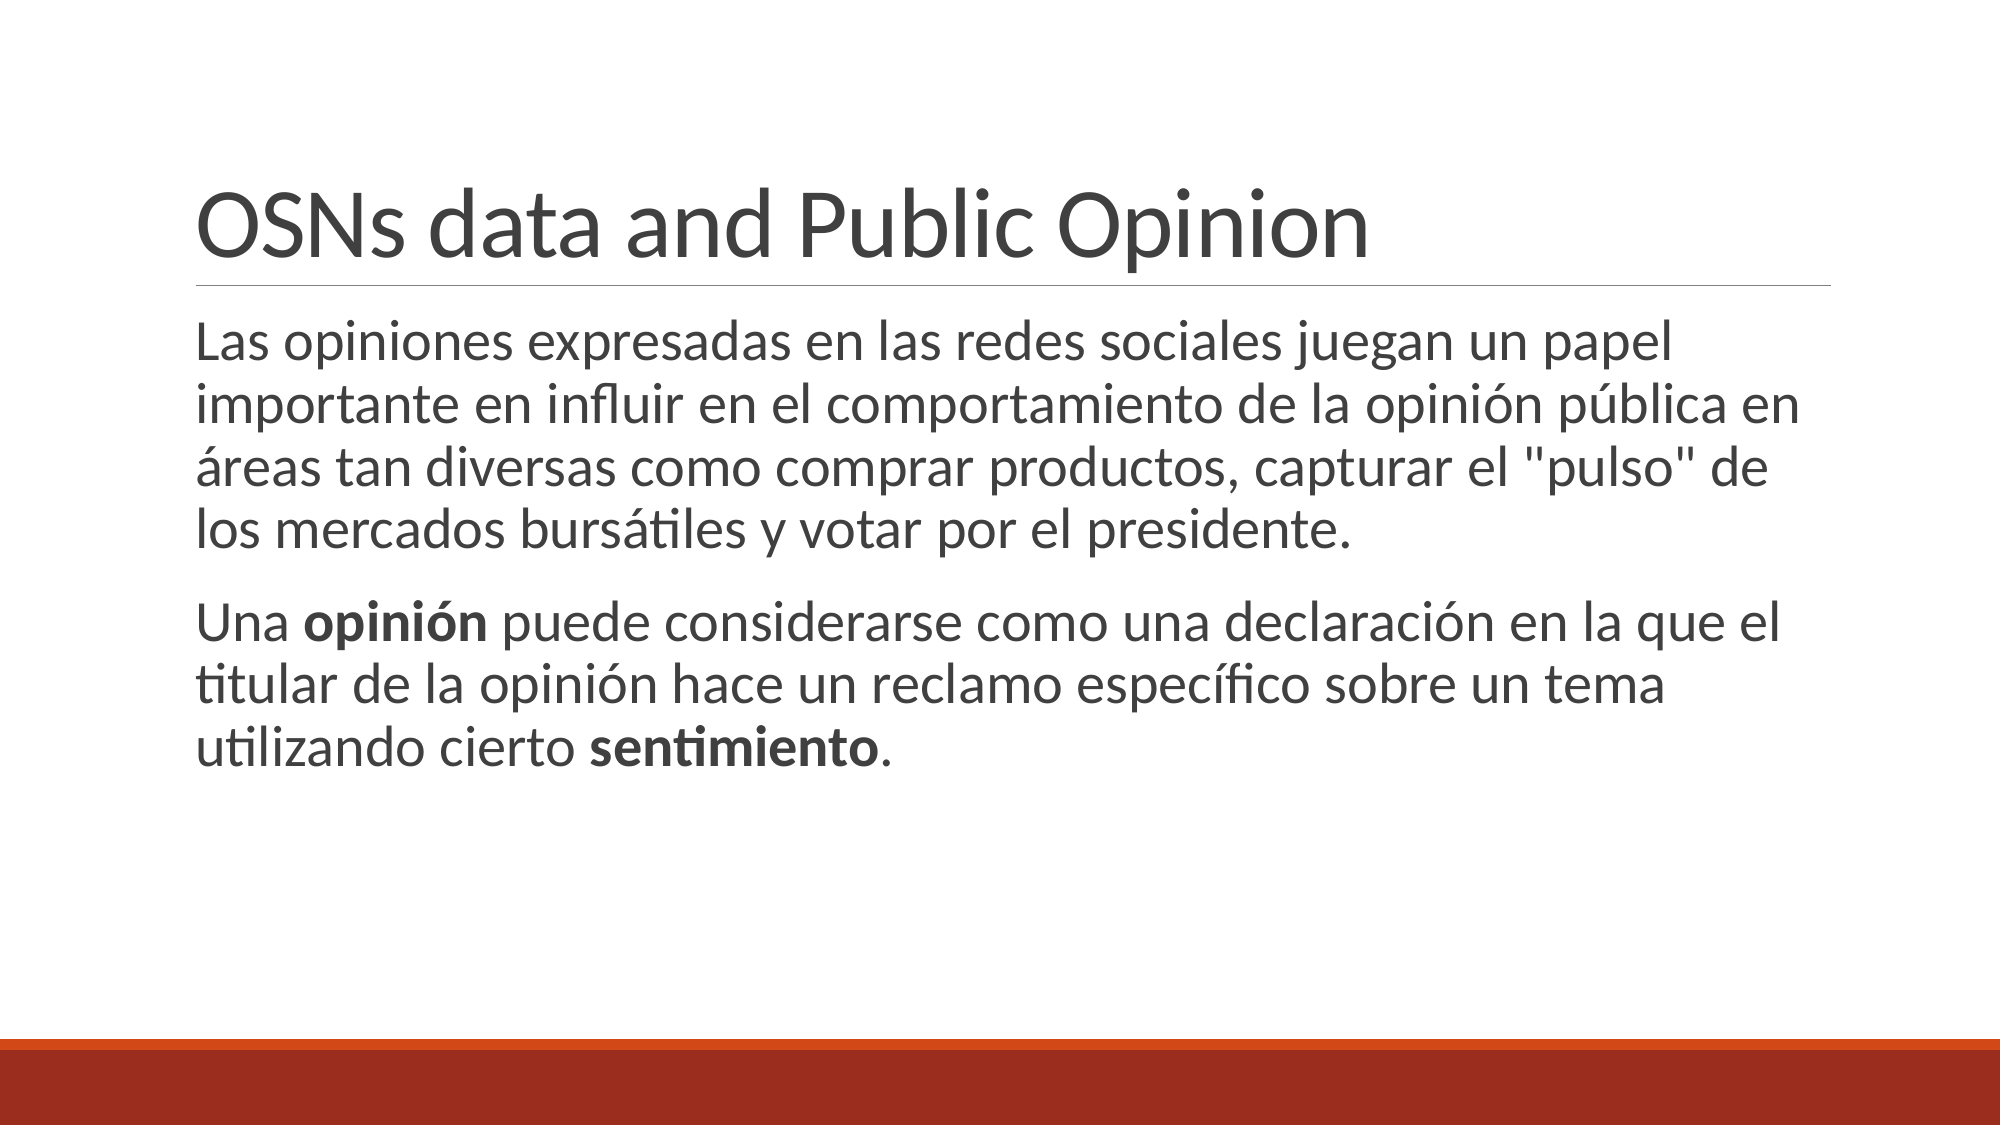

# OSNs data and Public Opinion
Las opiniones expresadas en las redes sociales juegan un papel importante en influir en el comportamiento de la opinión pública en áreas tan diversas como comprar productos, capturar el "pulso" de los mercados bursátiles y votar por el presidente.
Una opinión puede considerarse como una declaración en la que el titular de la opinión hace un reclamo específico sobre un tema utilizando cierto sentimiento.